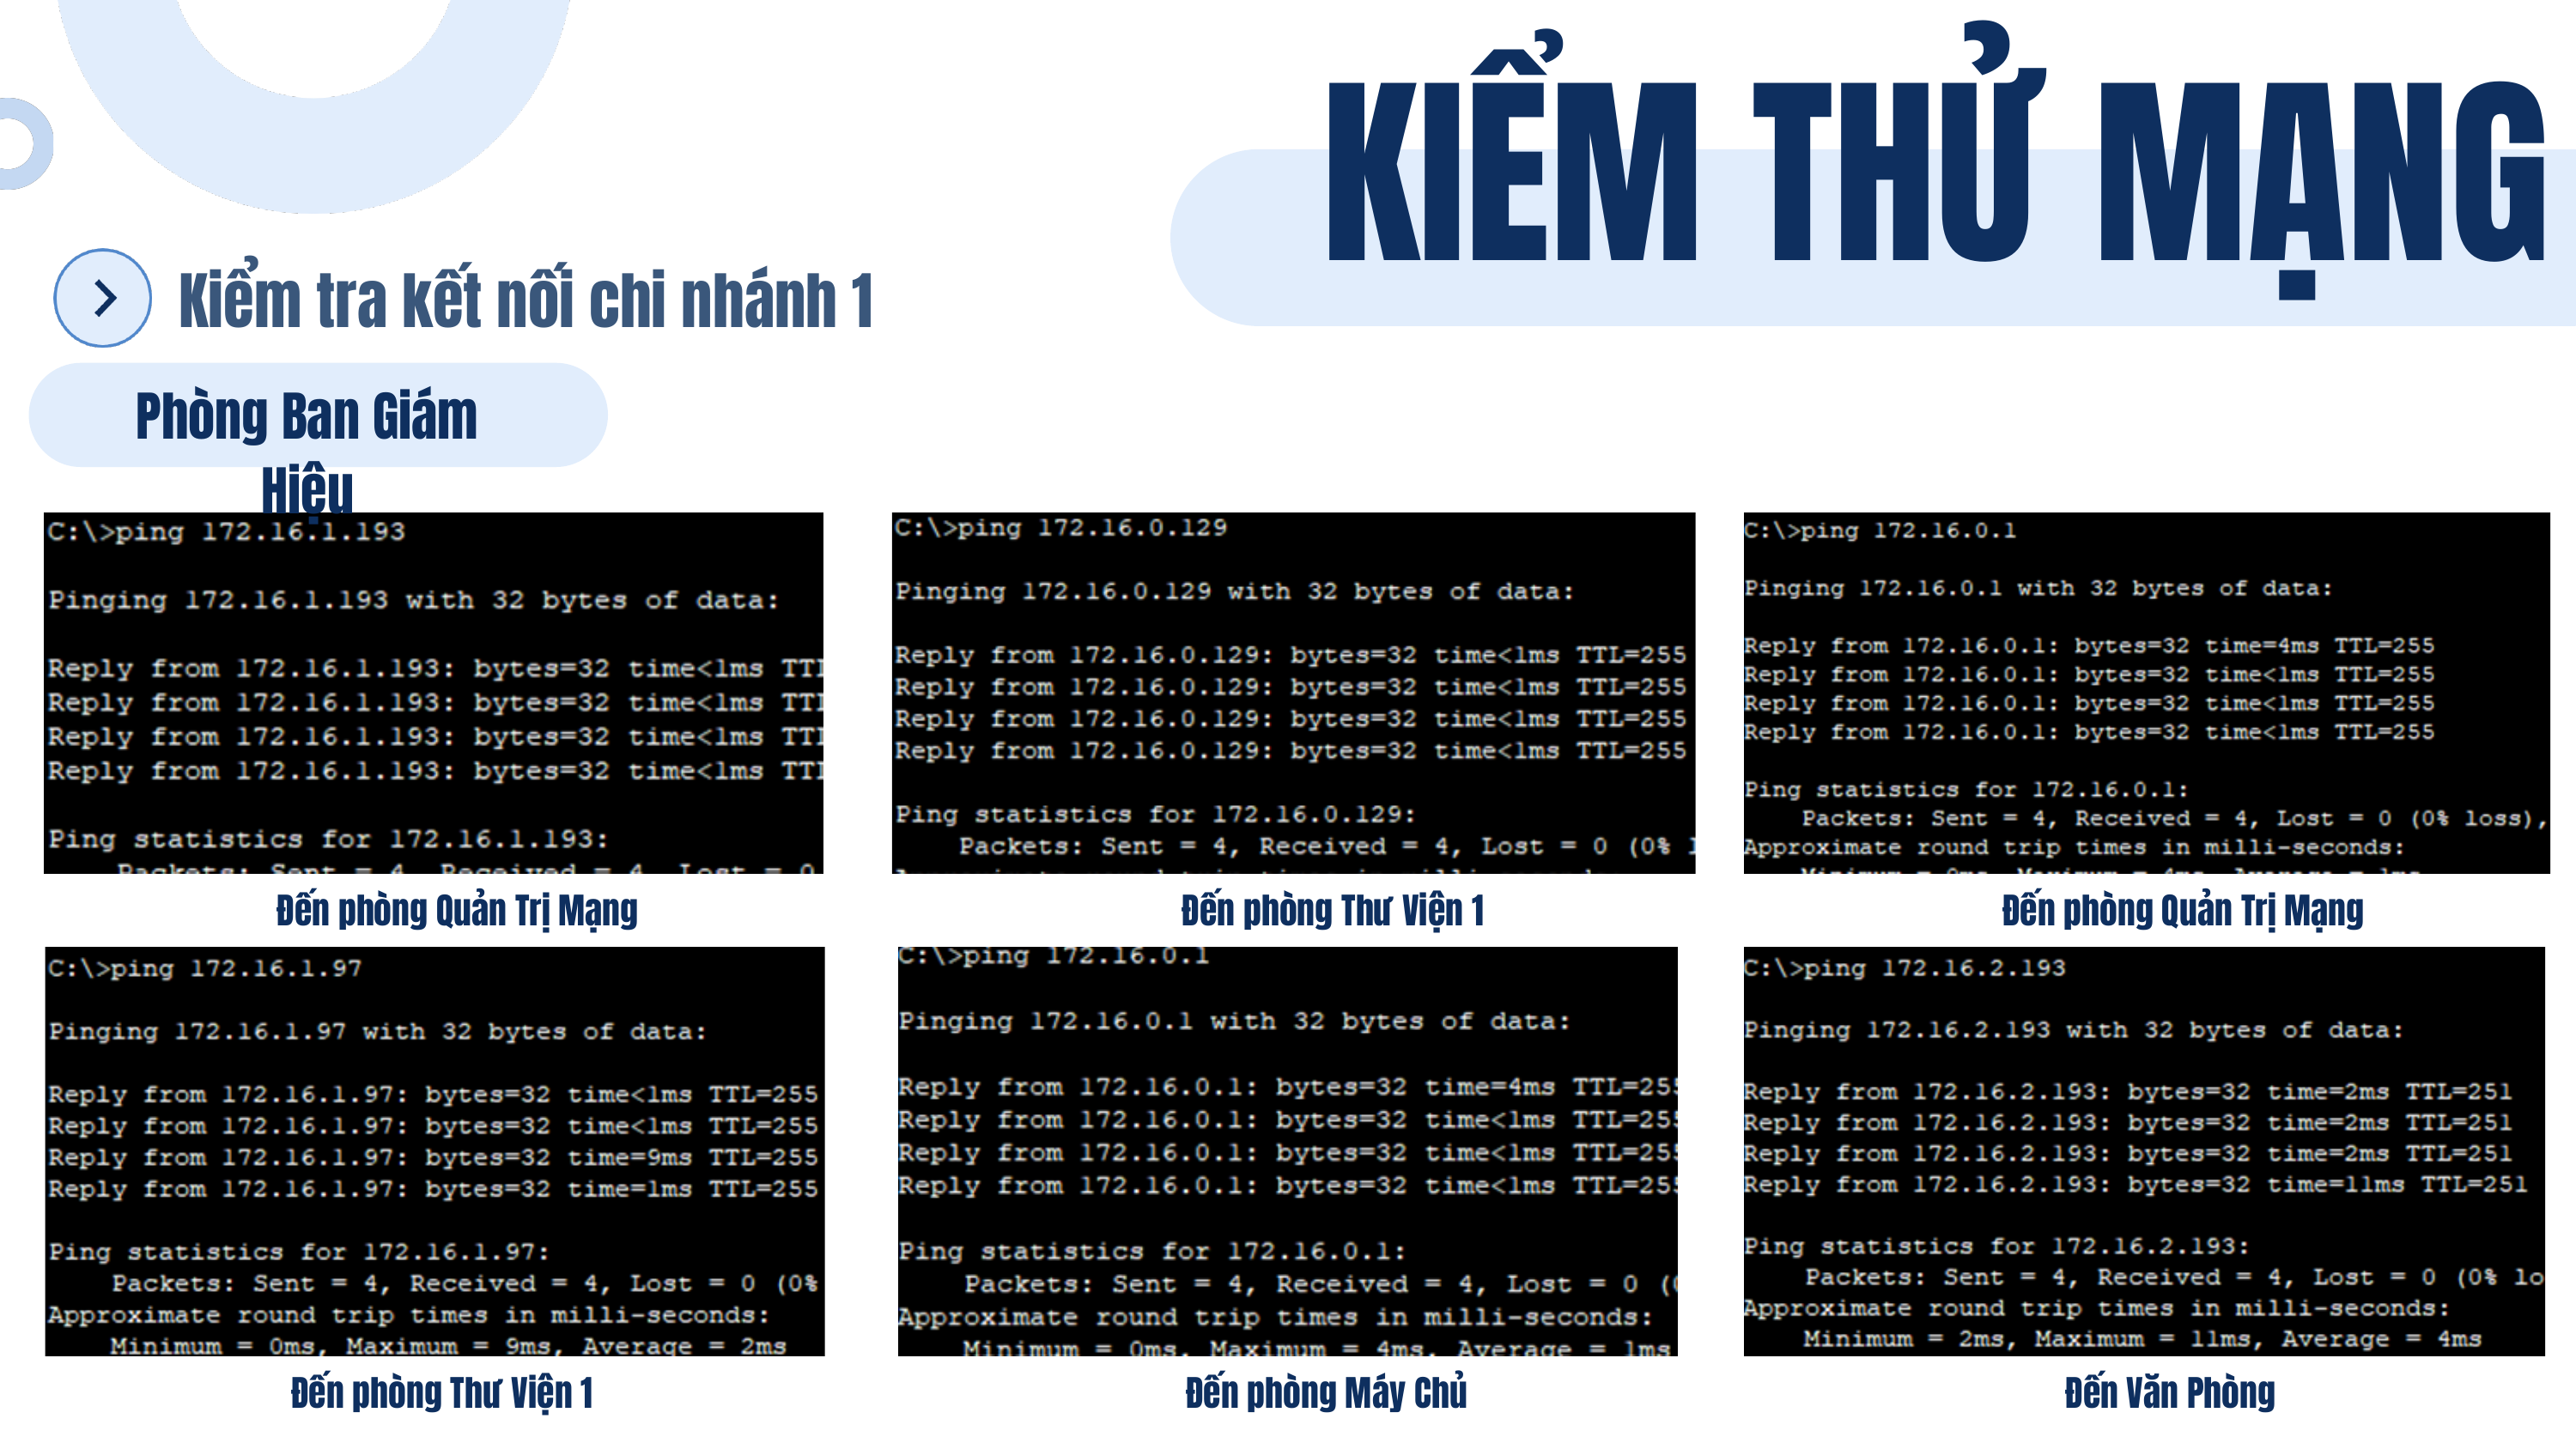

KIỂM THỬ MẠNG

Kiểm tra kết nối chi nhánh 1
Phòng Ban Giám Hiệu

Đến phòng Quản Trị Mạng
Đến phòng Thư Viện 1

Đến phòng Quản Trị Mạng

Đến phòng Thư Viện 1

Đến phòng Máy Chủ

Đến Văn Phòng